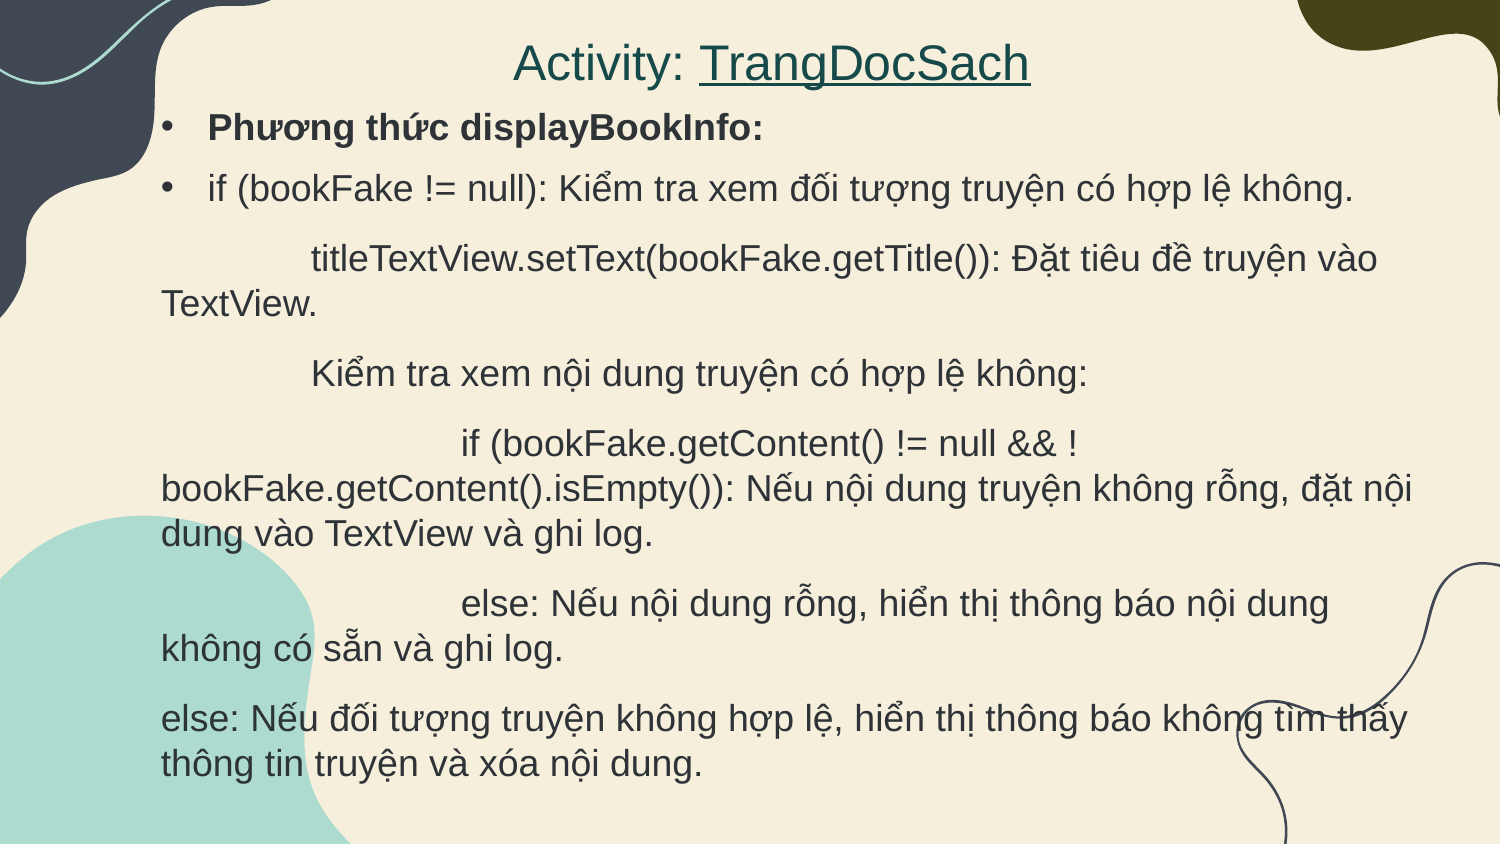

Activity: TrangDocSach
Phương thức displayBookInfo:
if (bookFake != null): Kiểm tra xem đối tượng truyện có hợp lệ không.
	titleTextView.setText(bookFake.getTitle()): Đặt tiêu đề truyện vào TextView.
	Kiểm tra xem nội dung truyện có hợp lệ không:
		if (bookFake.getContent() != null && !bookFake.getContent().isEmpty()): Nếu nội dung truyện không rỗng, đặt nội dung vào TextView và ghi log.
		else: Nếu nội dung rỗng, hiển thị thông báo nội dung không có sẵn và ghi log.
else: Nếu đối tượng truyện không hợp lệ, hiển thị thông báo không tìm thấy thông tin truyện và xóa nội dung.